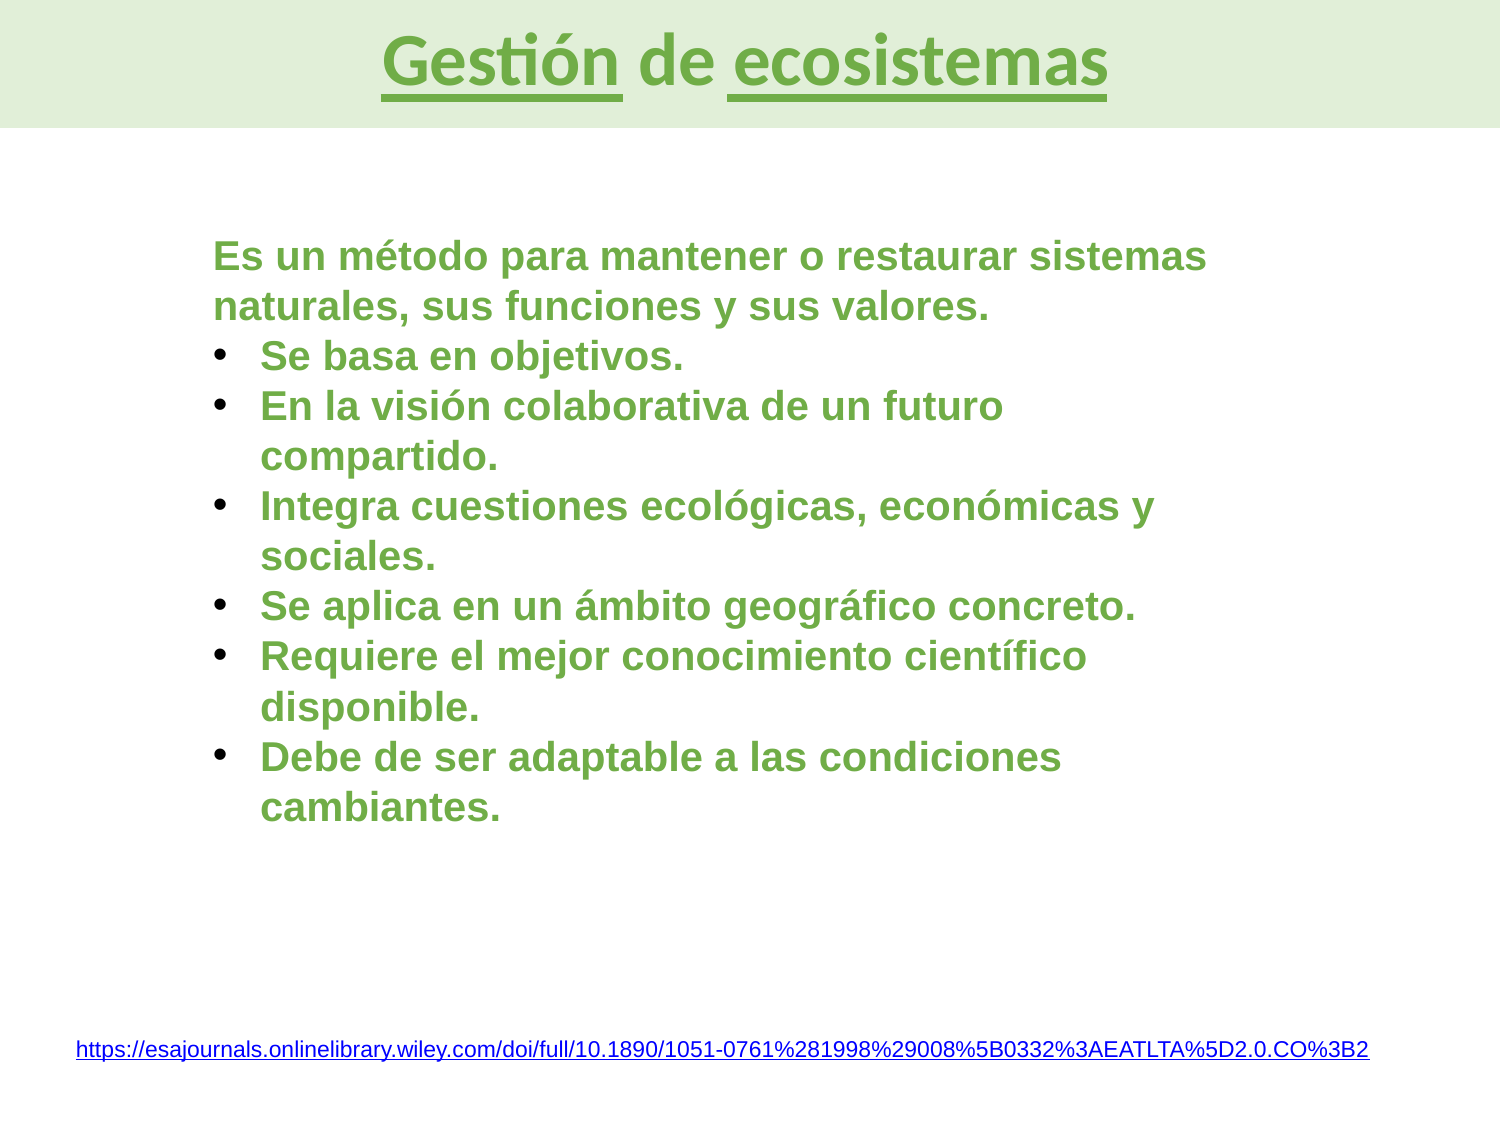

Gestión de ecosistemas
Es un método para mantener o restaurar sistemas naturales, sus funciones y sus valores.
Se basa en objetivos.
En la visión colaborativa de un futuro compartido.
Integra cuestiones ecológicas, económicas y sociales.
Se aplica en un ámbito geográfico concreto.
Requiere el mejor conocimiento científico disponible.
Debe de ser adaptable a las condiciones cambiantes.

https://esajournals.onlinelibrary.wiley.com/doi/full/10.1890/1051-0761%281998%29008%5B0332%3AEATLTA%5D2.0.CO%3B2